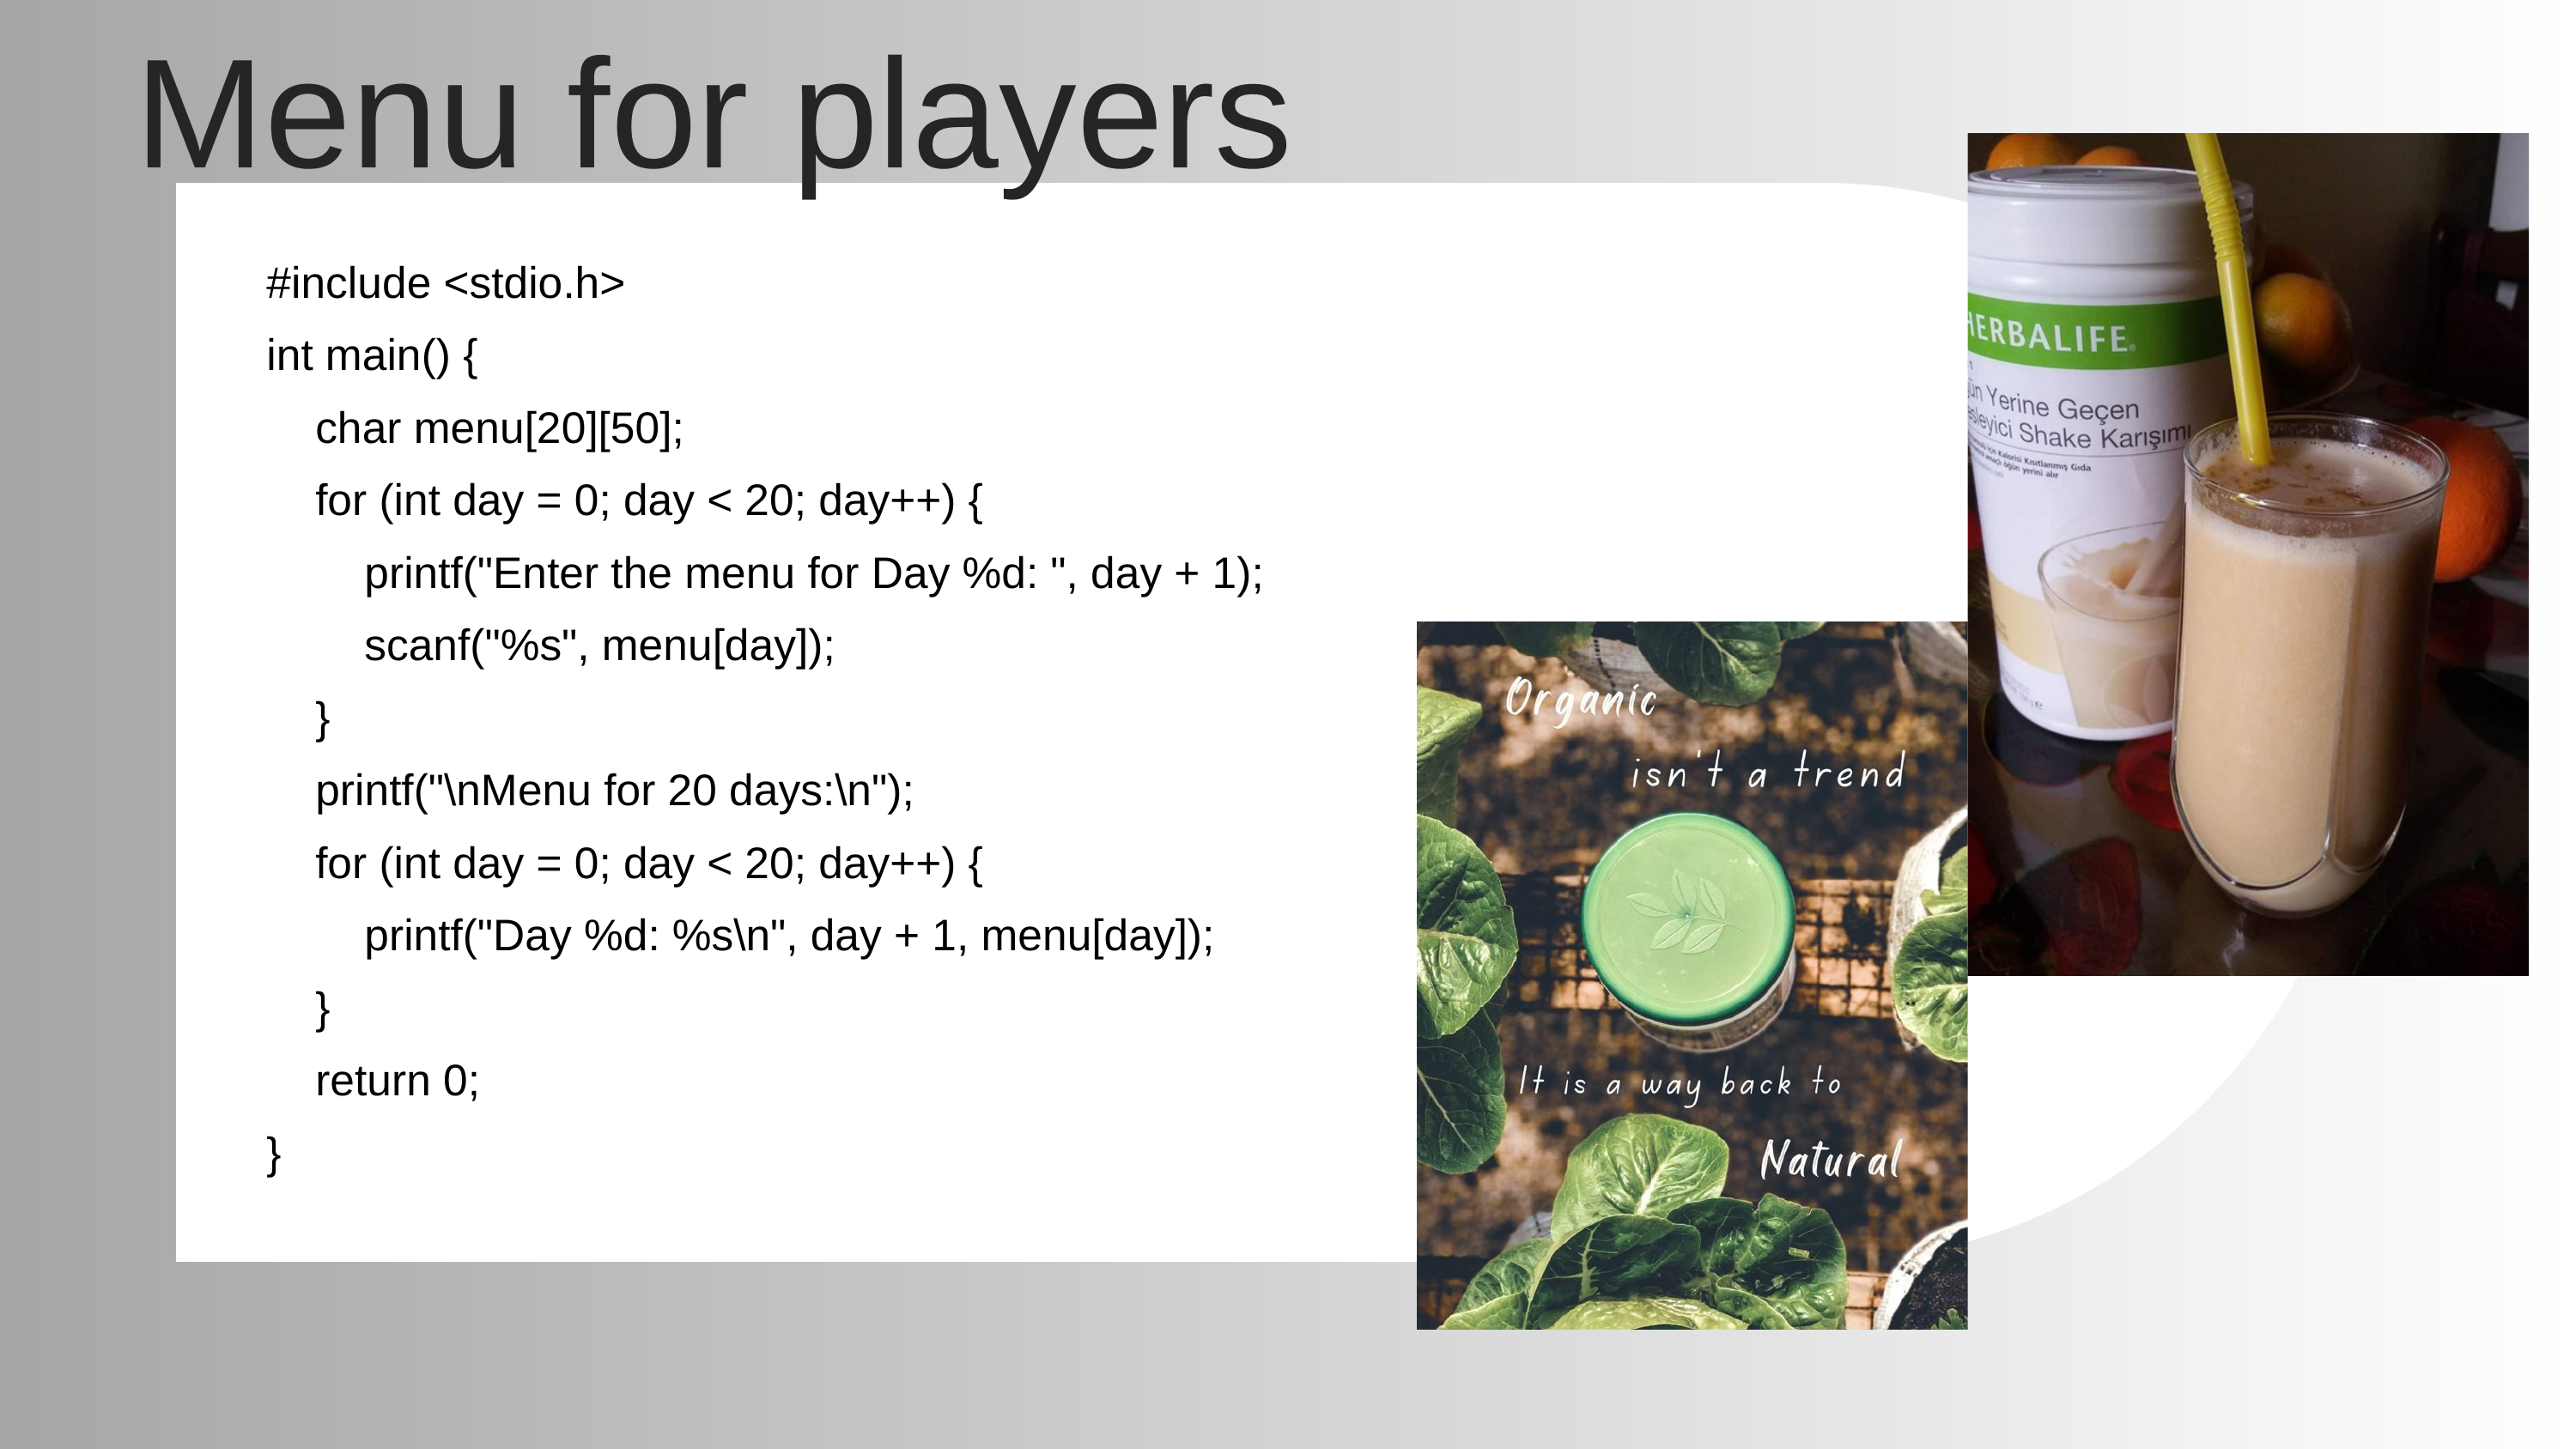

Menu for players

#include <stdio.h>
int main() {
    char menu[20][50];
    for (int day = 0; day < 20; day++) {
        printf("Enter the menu for Day %d: ", day + 1);
        scanf("%s", menu[day]);
    }
    printf("\nMenu for 20 days:\n");
    for (int day = 0; day < 20; day++) {
        printf("Day %d: %s\n", day + 1, menu[day]);
    }
    return 0;
}